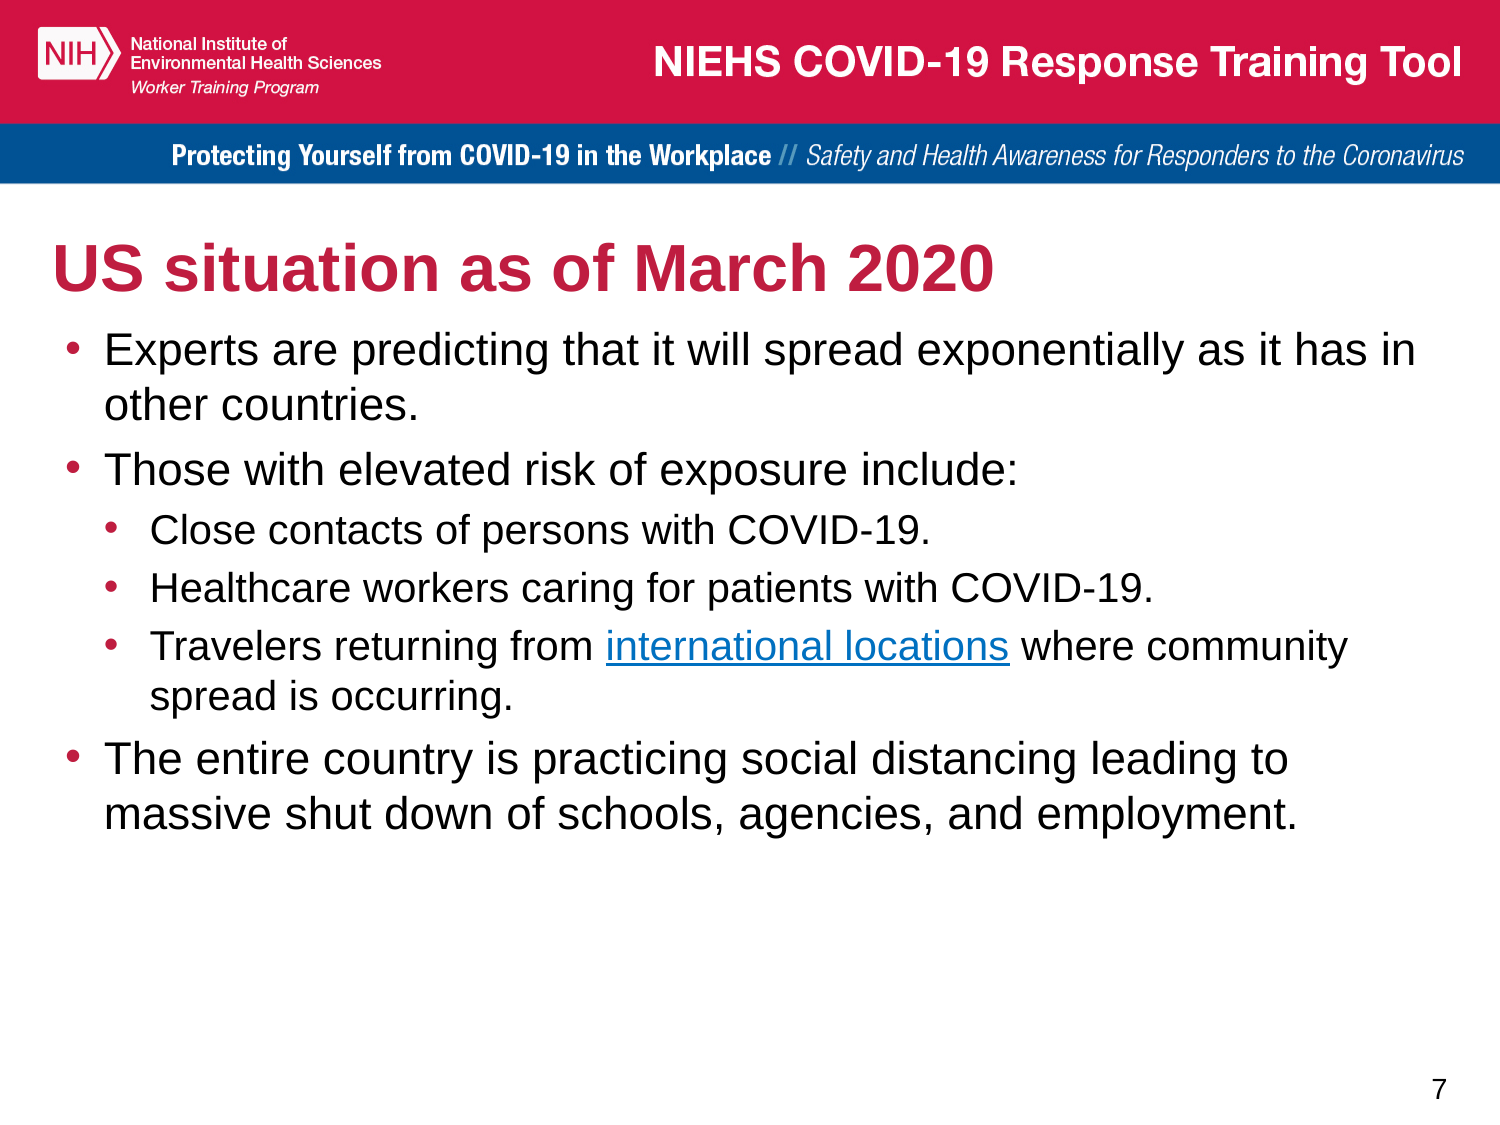

# US situation as of March 2020
Experts are predicting that it will spread exponentially as it has in other countries.
Those with elevated risk of exposure include:
Close contacts of persons with COVID-19.
Healthcare workers caring for patients with COVID-19.
Travelers returning from international locations where community spread is occurring.
The entire country is practicing social distancing leading to massive shut down of schools, agencies, and employment.
7